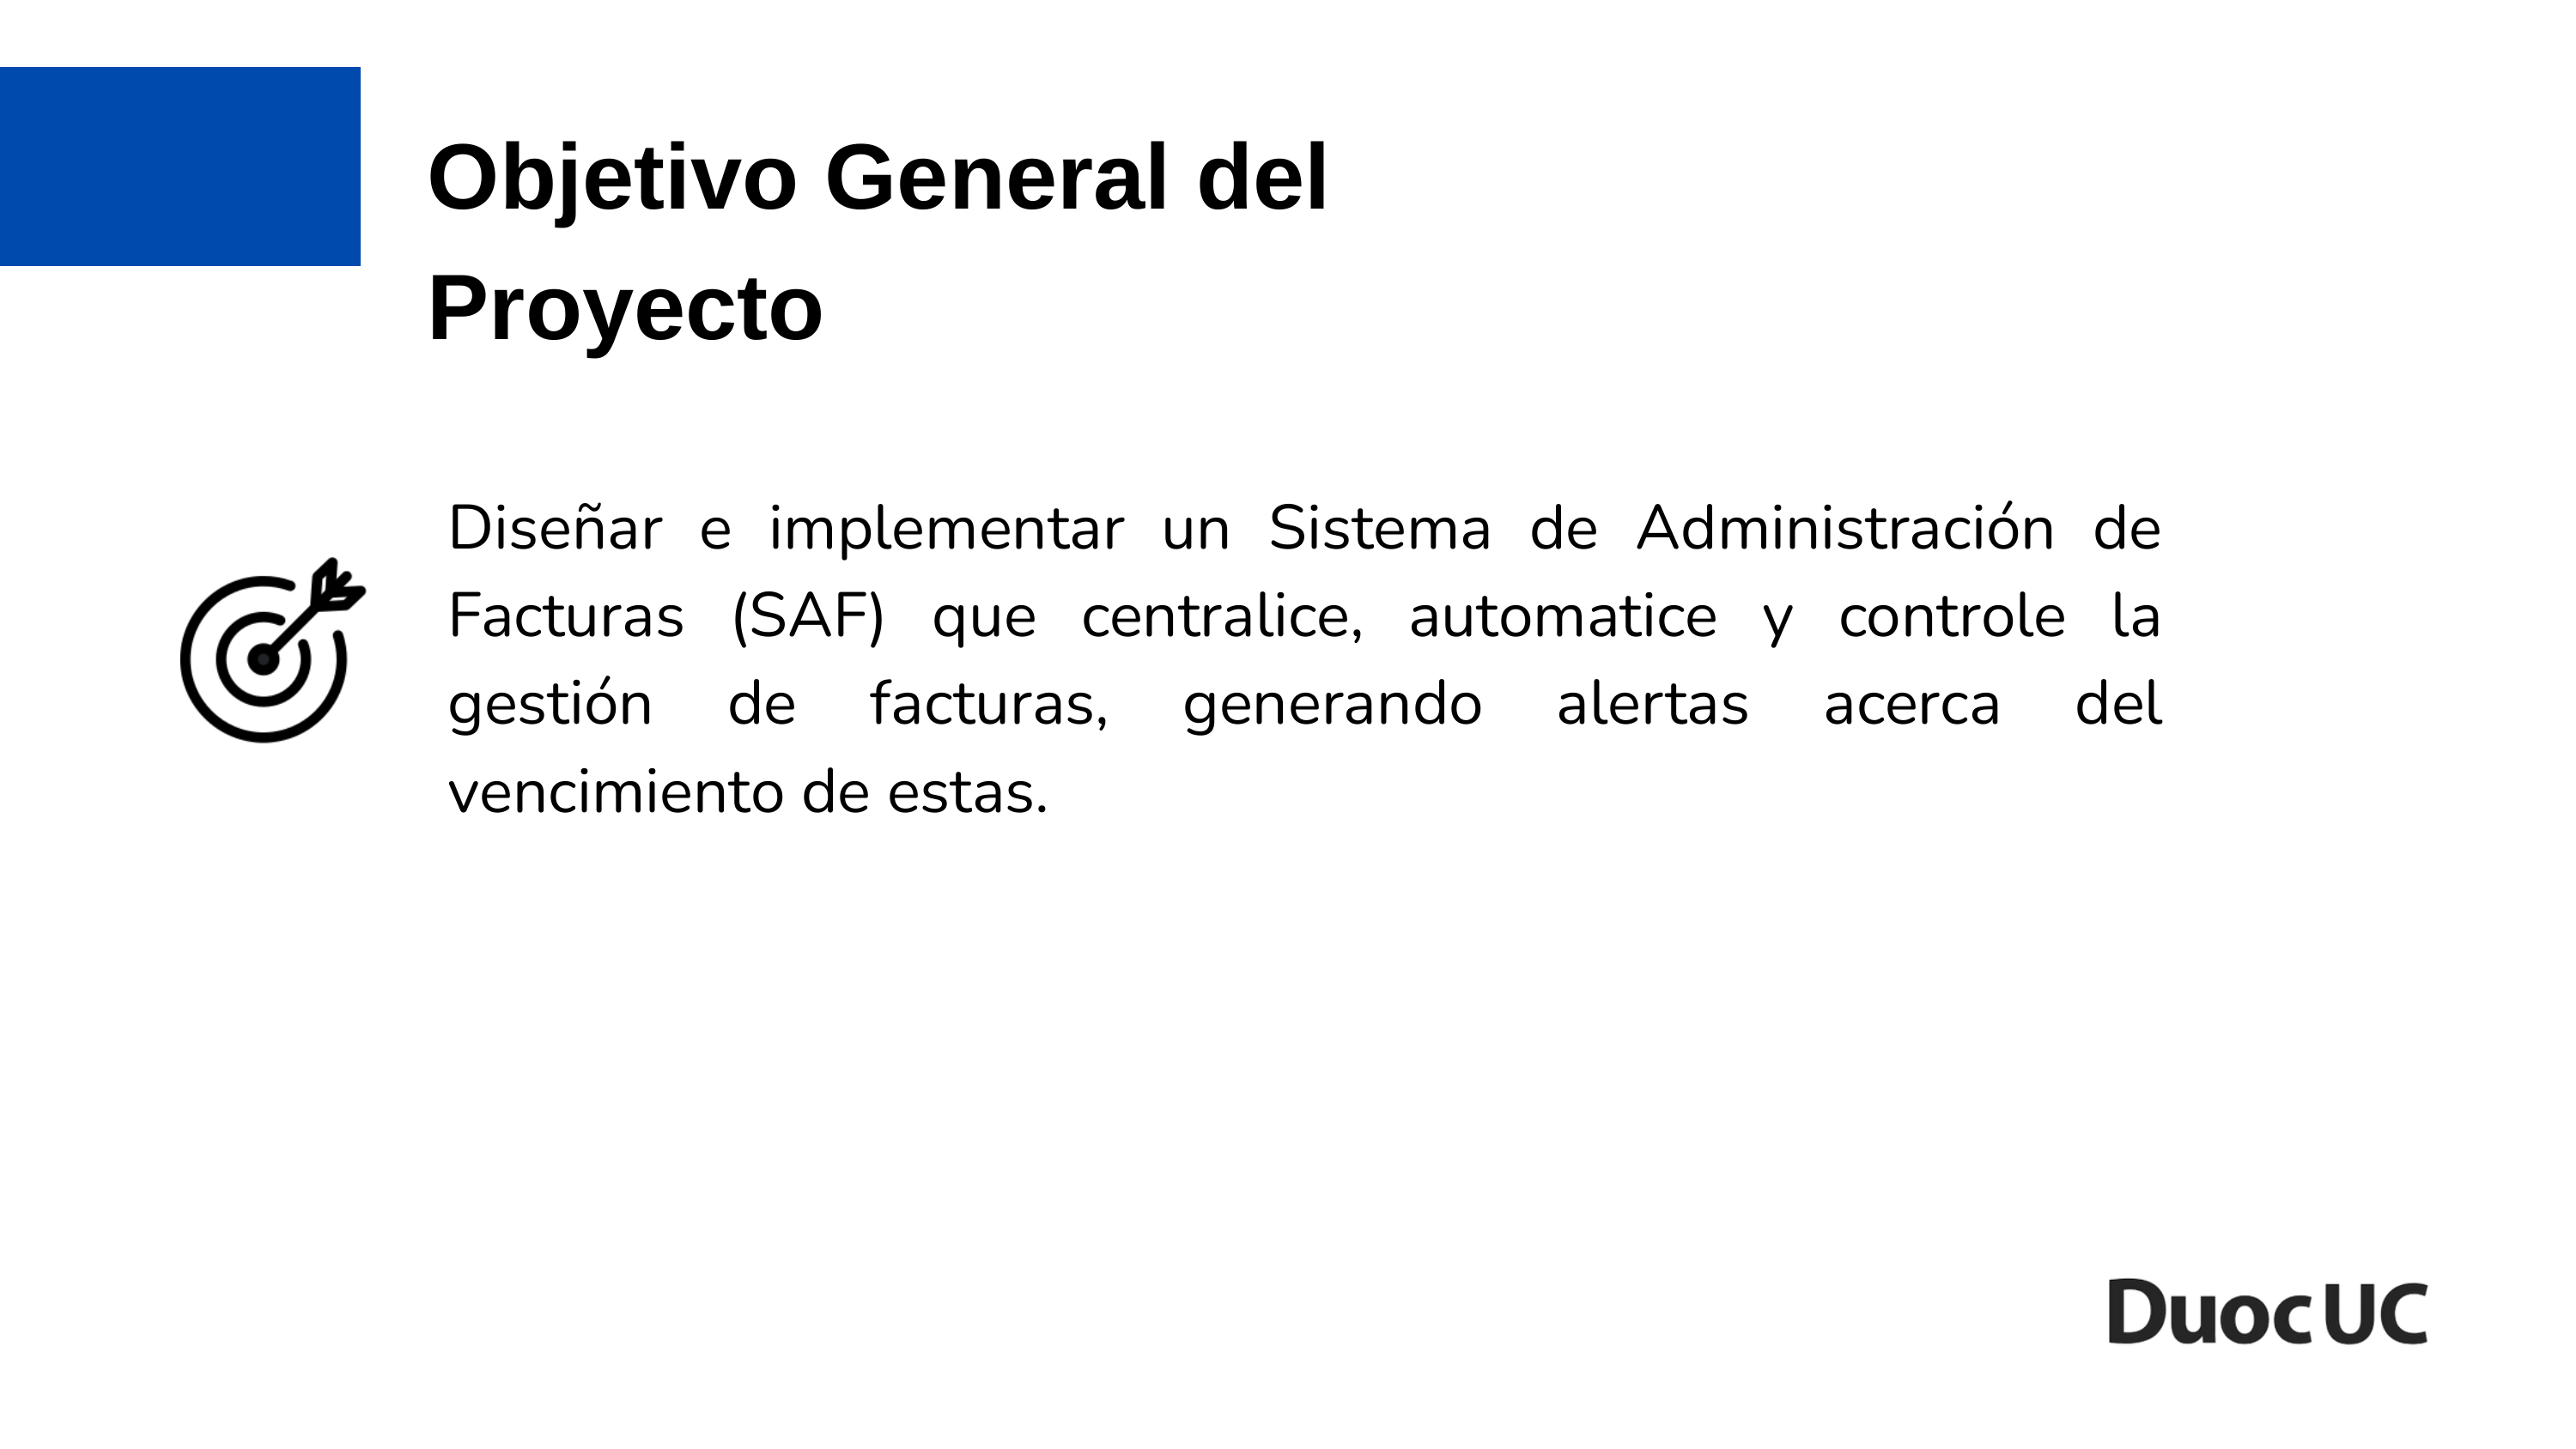

Objetivo General del Proyecto
Diseñar e implementar un Sistema de Administración de Facturas (SAF) que centralice, automatice y controle la gestión de facturas, generando alertas acerca del vencimiento de estas.